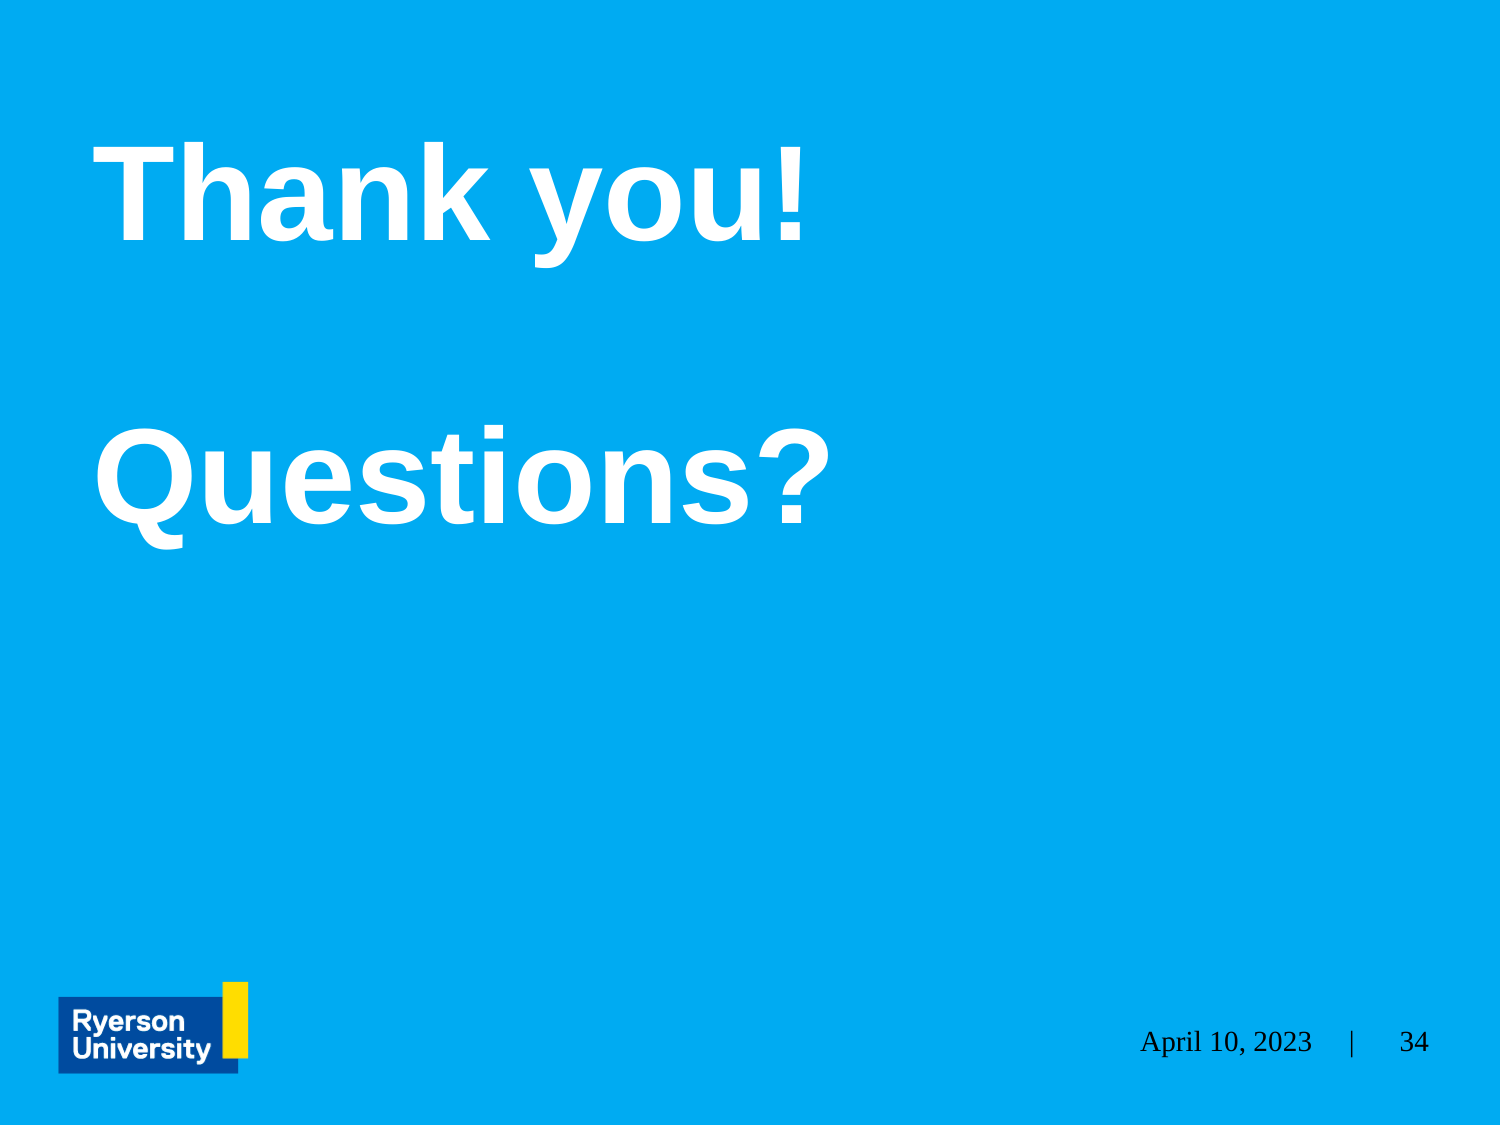

# Thank you! Questions?
34
April 10, 2023     |